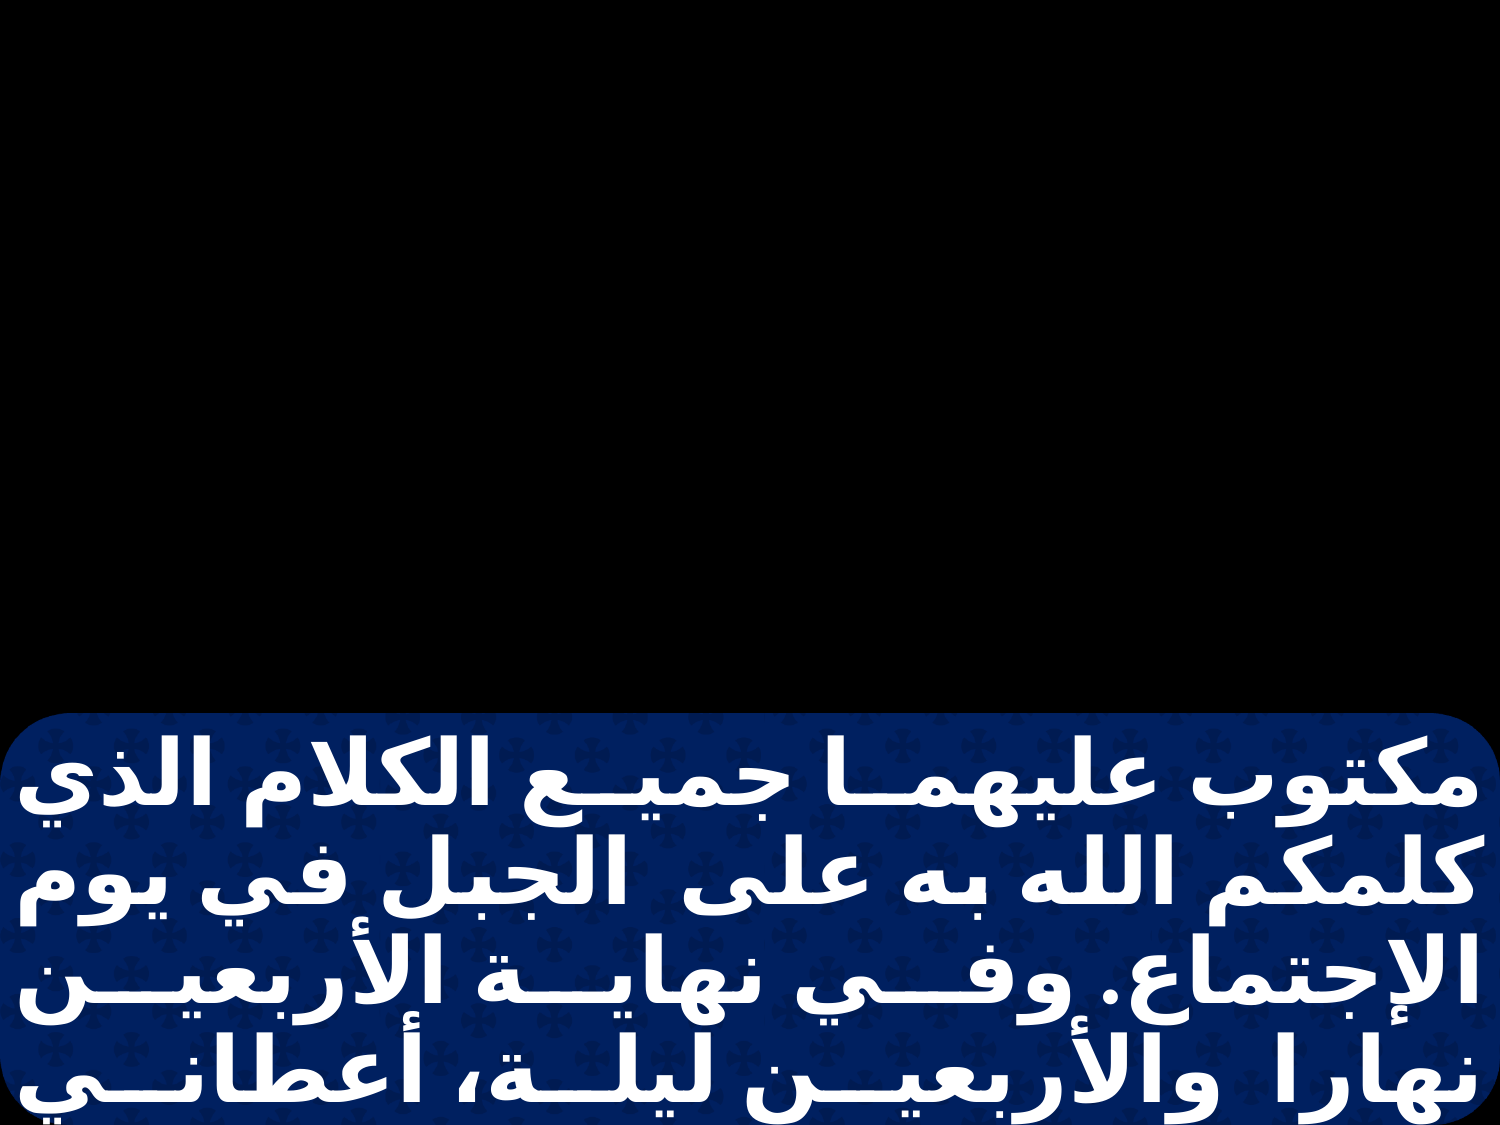

مكتوب عليهما جميع الكلام الذي كلمكم الله به على  الجبل في يوم الإجتماع. وفي نهاية الأربعين نهارا  والأربعين ليلة، أعطاني الرب لوحي العهد، وقال  لي الرب: قم انزل عاجلا من هنا؛ لأنه قد أثم شعبك